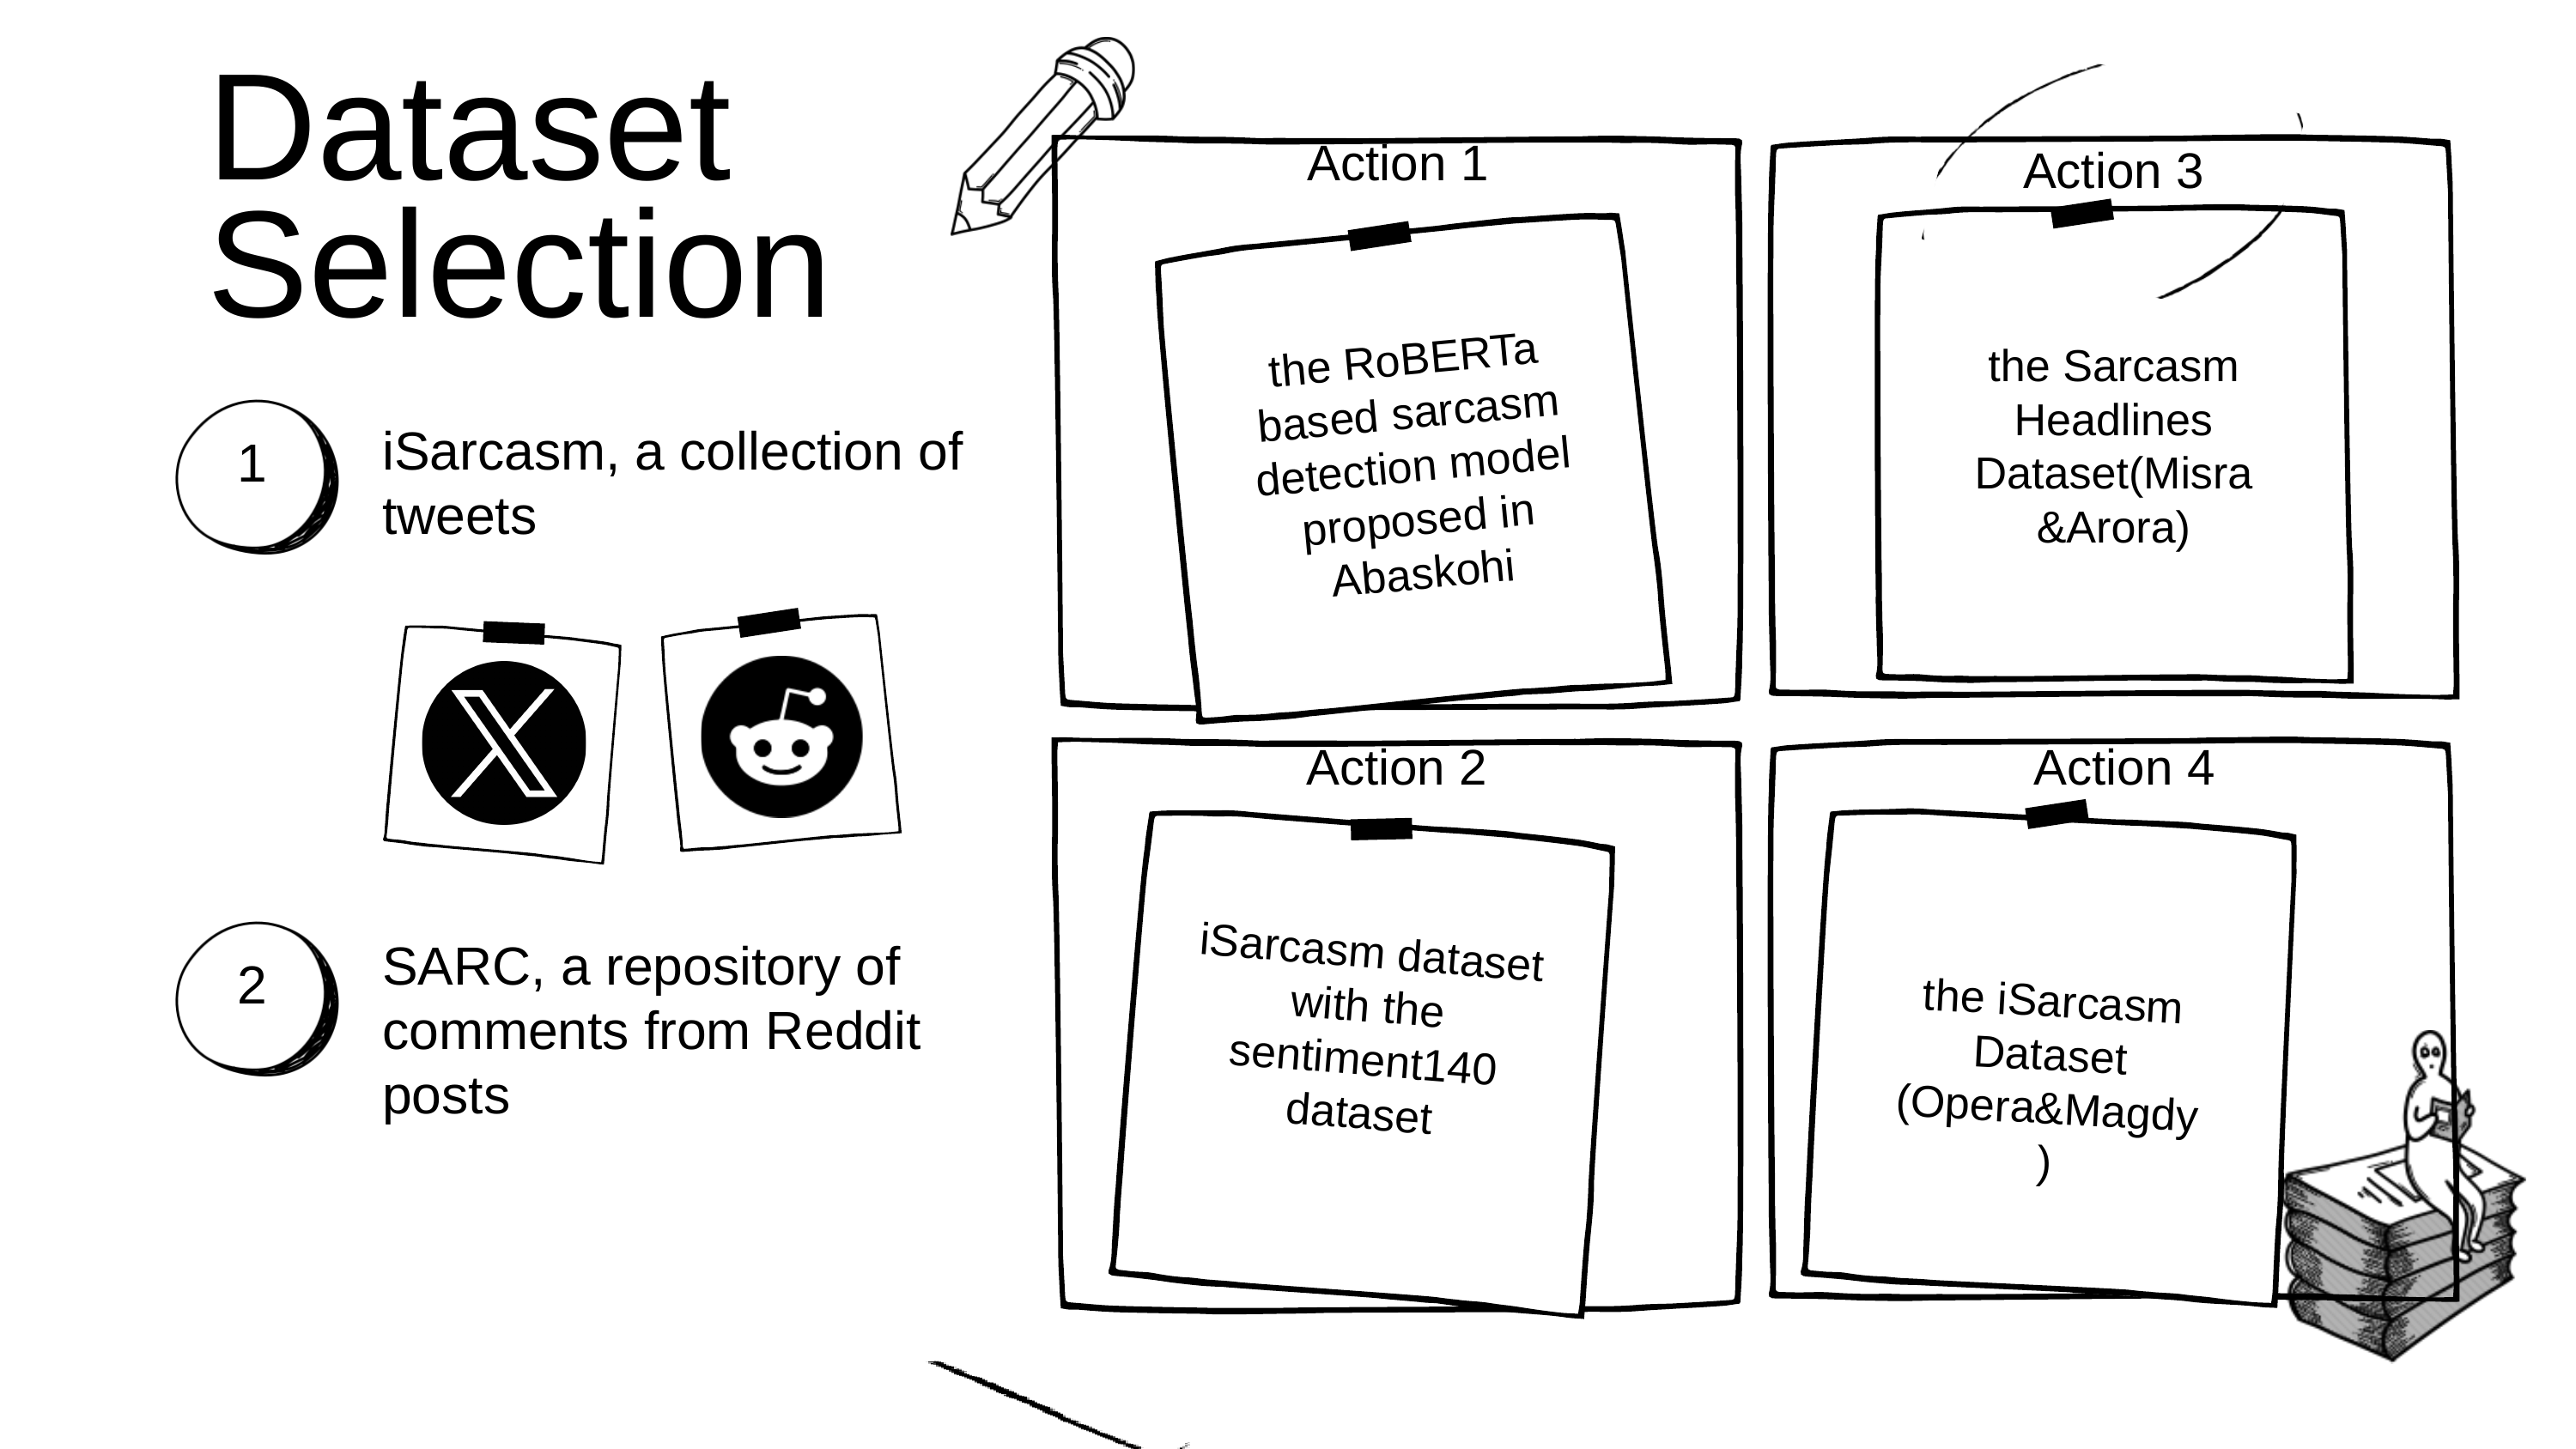

Dataset Selection
Action 1

Action 3

the RoBERTa based sarcasm detection model proposed in Abaskohi
the Sarcasm Headlines Dataset(Misra&Arora)

iSarcasm, a collection of tweets
1

Action 2
Action 4

iSarcasm dataset with the sentiment140 dataset
SARC, a repository of comments from Reddit posts
2
the iSarcasm Dataset (Opera&Magdy)

Copy a sticky note, then write your thoughts